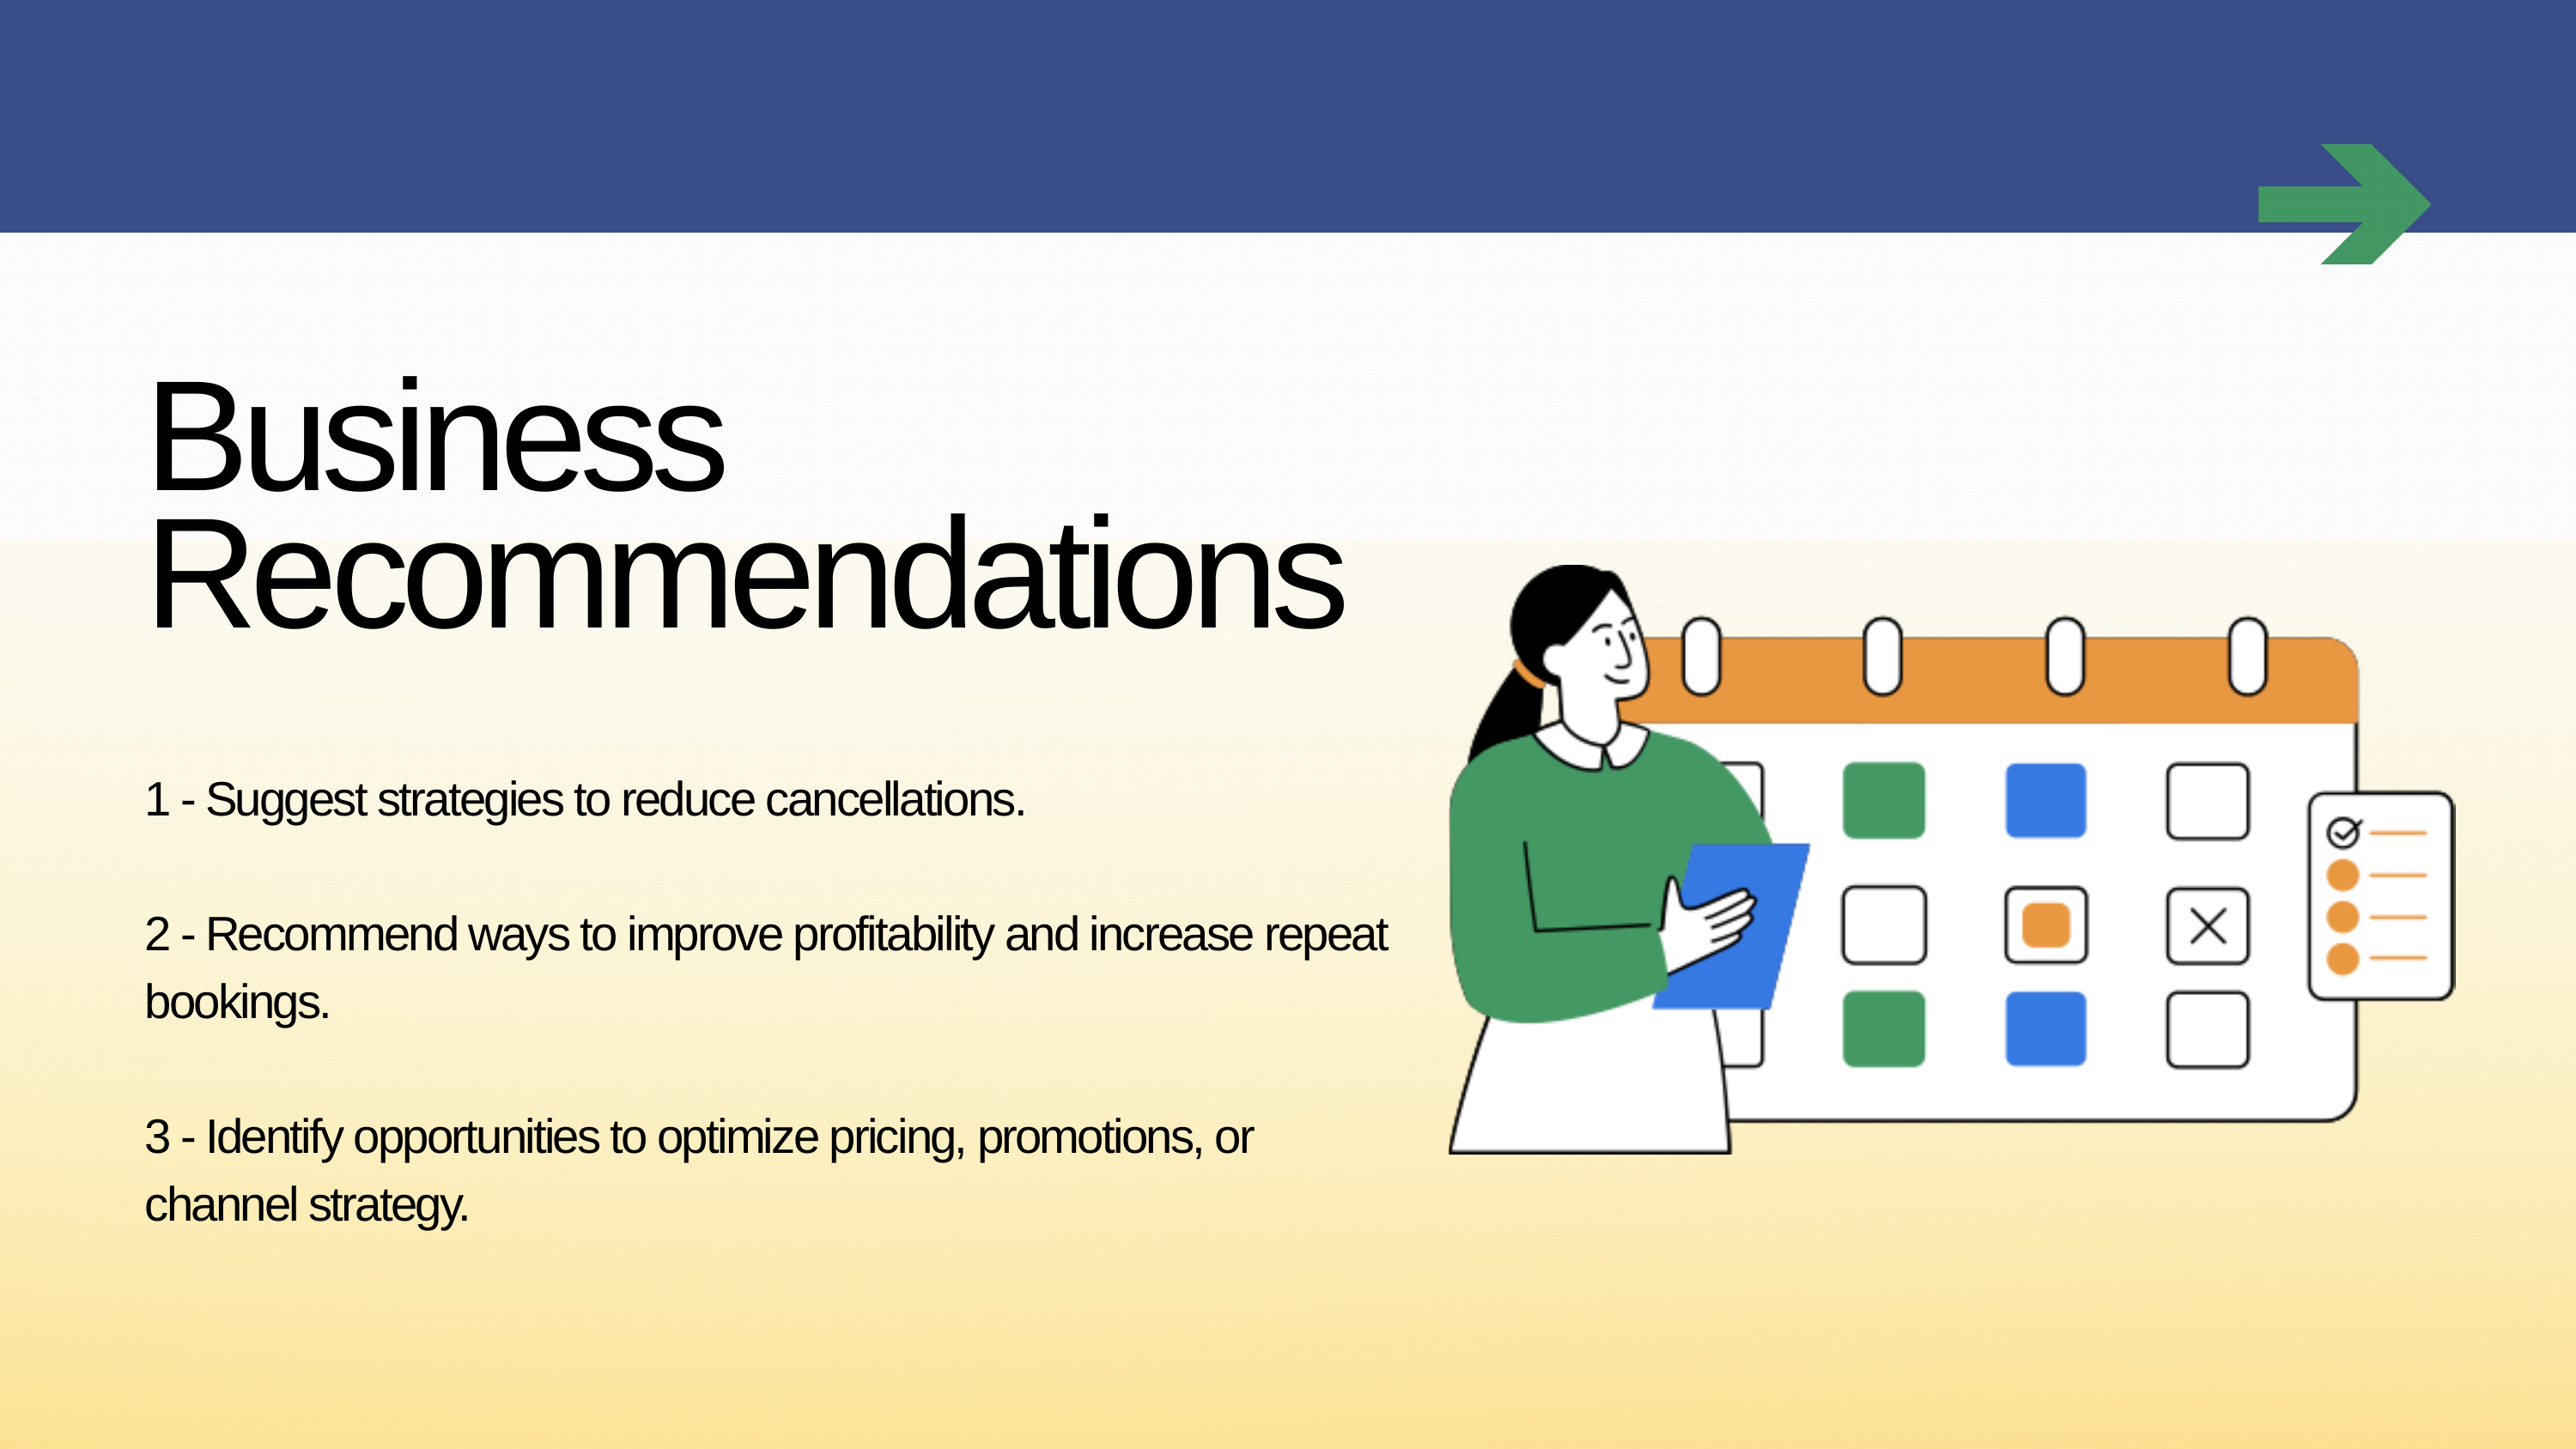

Business Recommendations

1 - Suggest strategies to reduce cancellations.

2 - Recommend ways to improve profitability and increase repeat bookings.

3 - Identify opportunities to optimize pricing, promotions, or channel strategy.